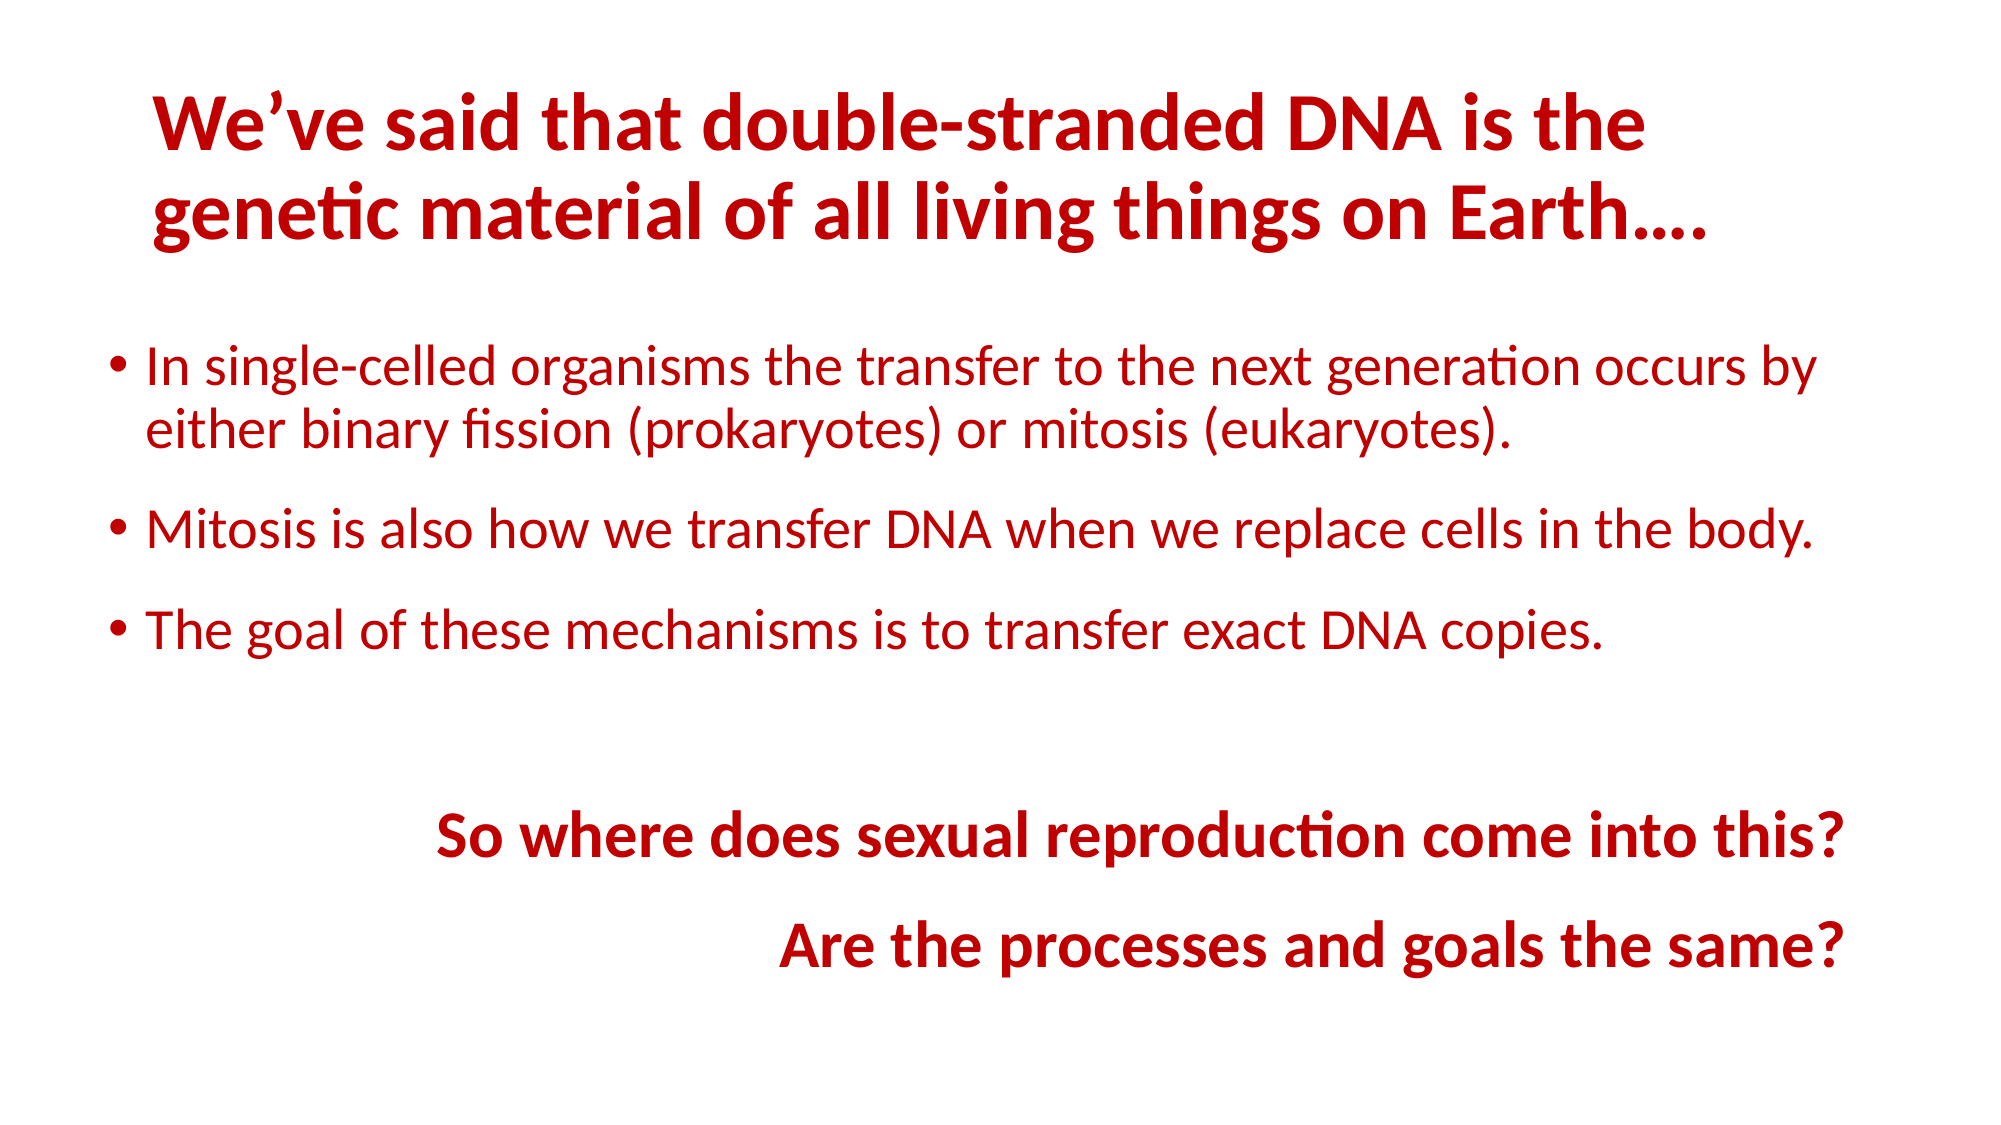

# We’ve said that double-stranded DNA is the genetic material of all living things on Earth….
In single-celled organisms the transfer to the next generation occurs by either binary fission (prokaryotes) or mitosis (eukaryotes).
Mitosis is also how we transfer DNA when we replace cells in the body.
The goal of these mechanisms is to transfer exact DNA copies.

So where does sexual reproduction come into this?
Are the processes and goals the same?